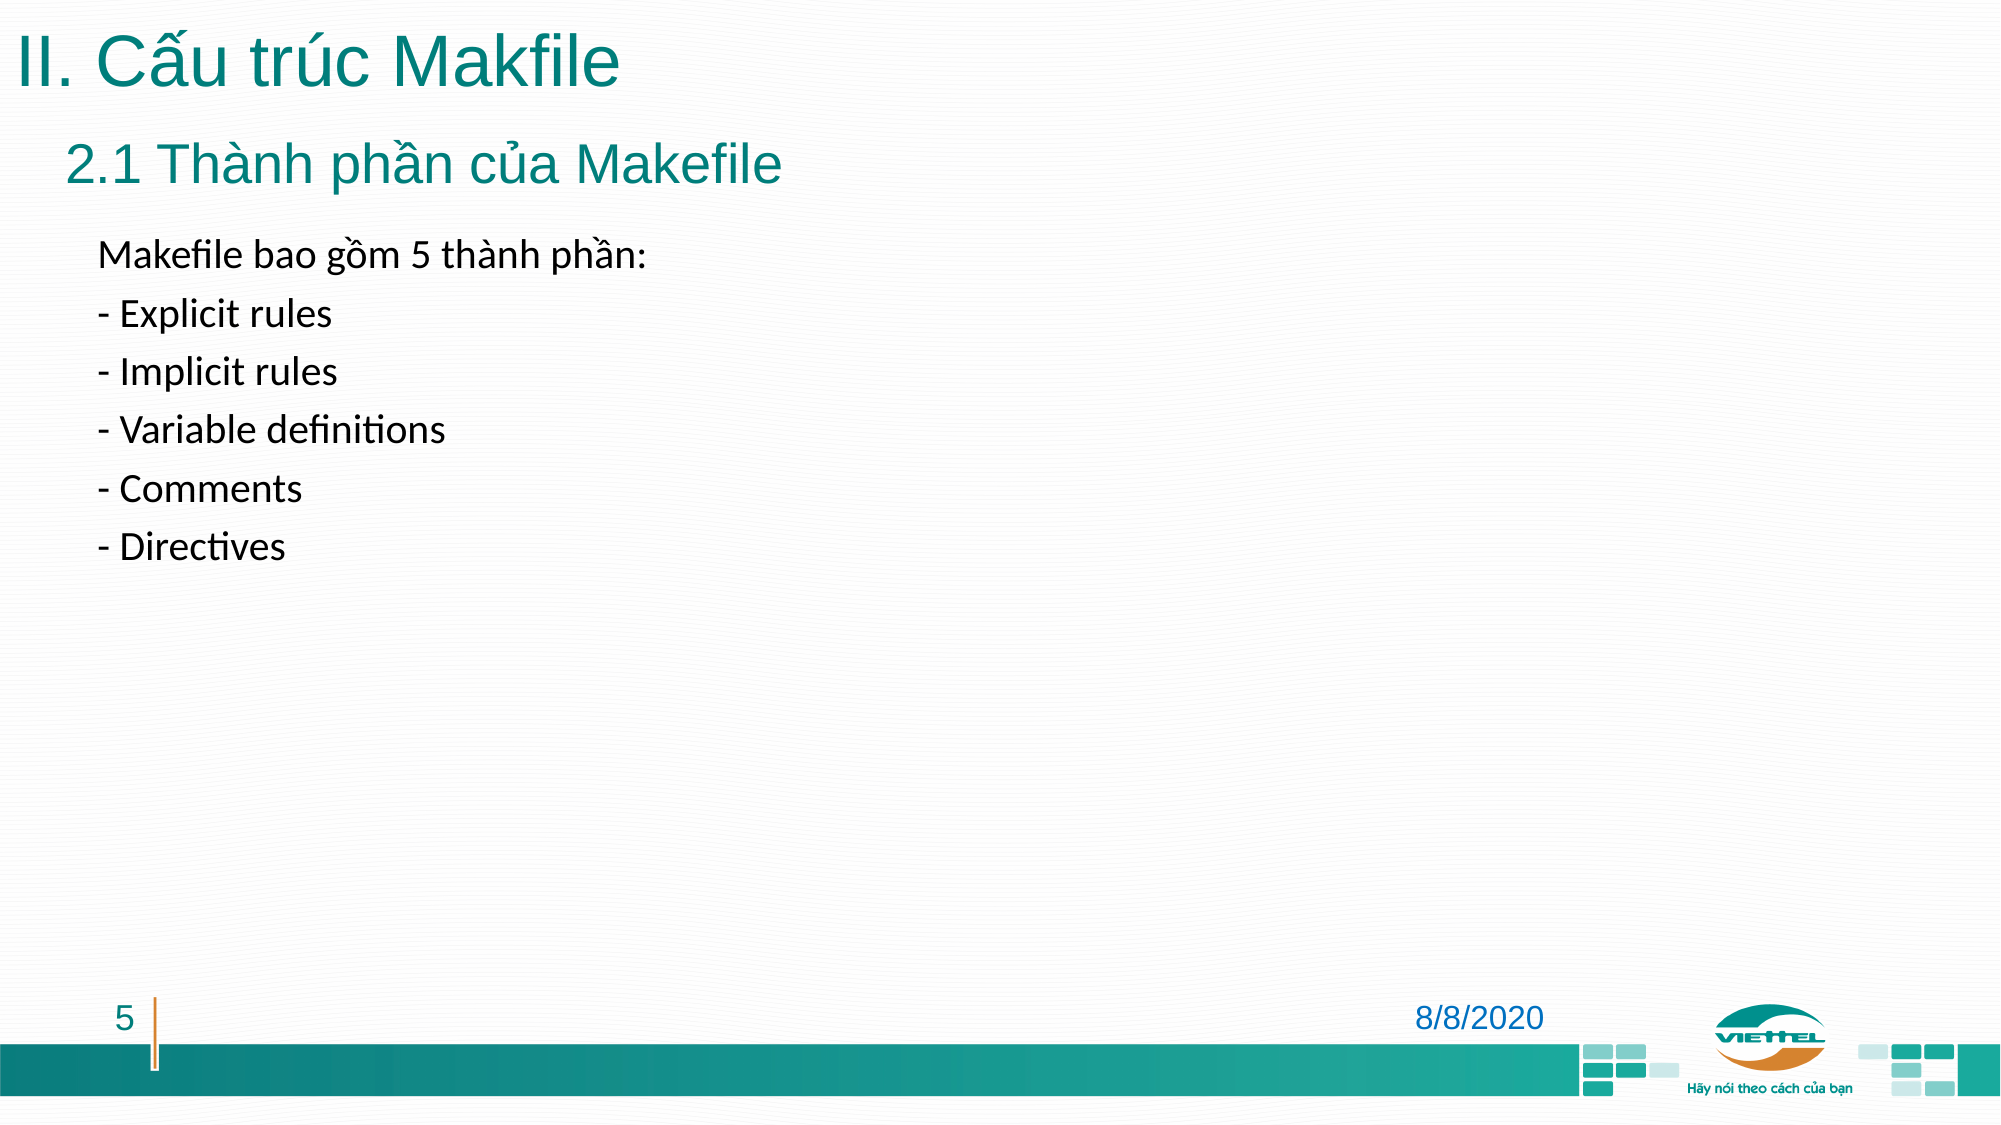

II. Cấu trúc Makfile

2.1 Thành phần của Makefile
Makefile bao gồm 5 thành phần:
- Explicit rules
- Implicit rules
- Variable definitions
- Comments
- Directives

5
8/8/2020